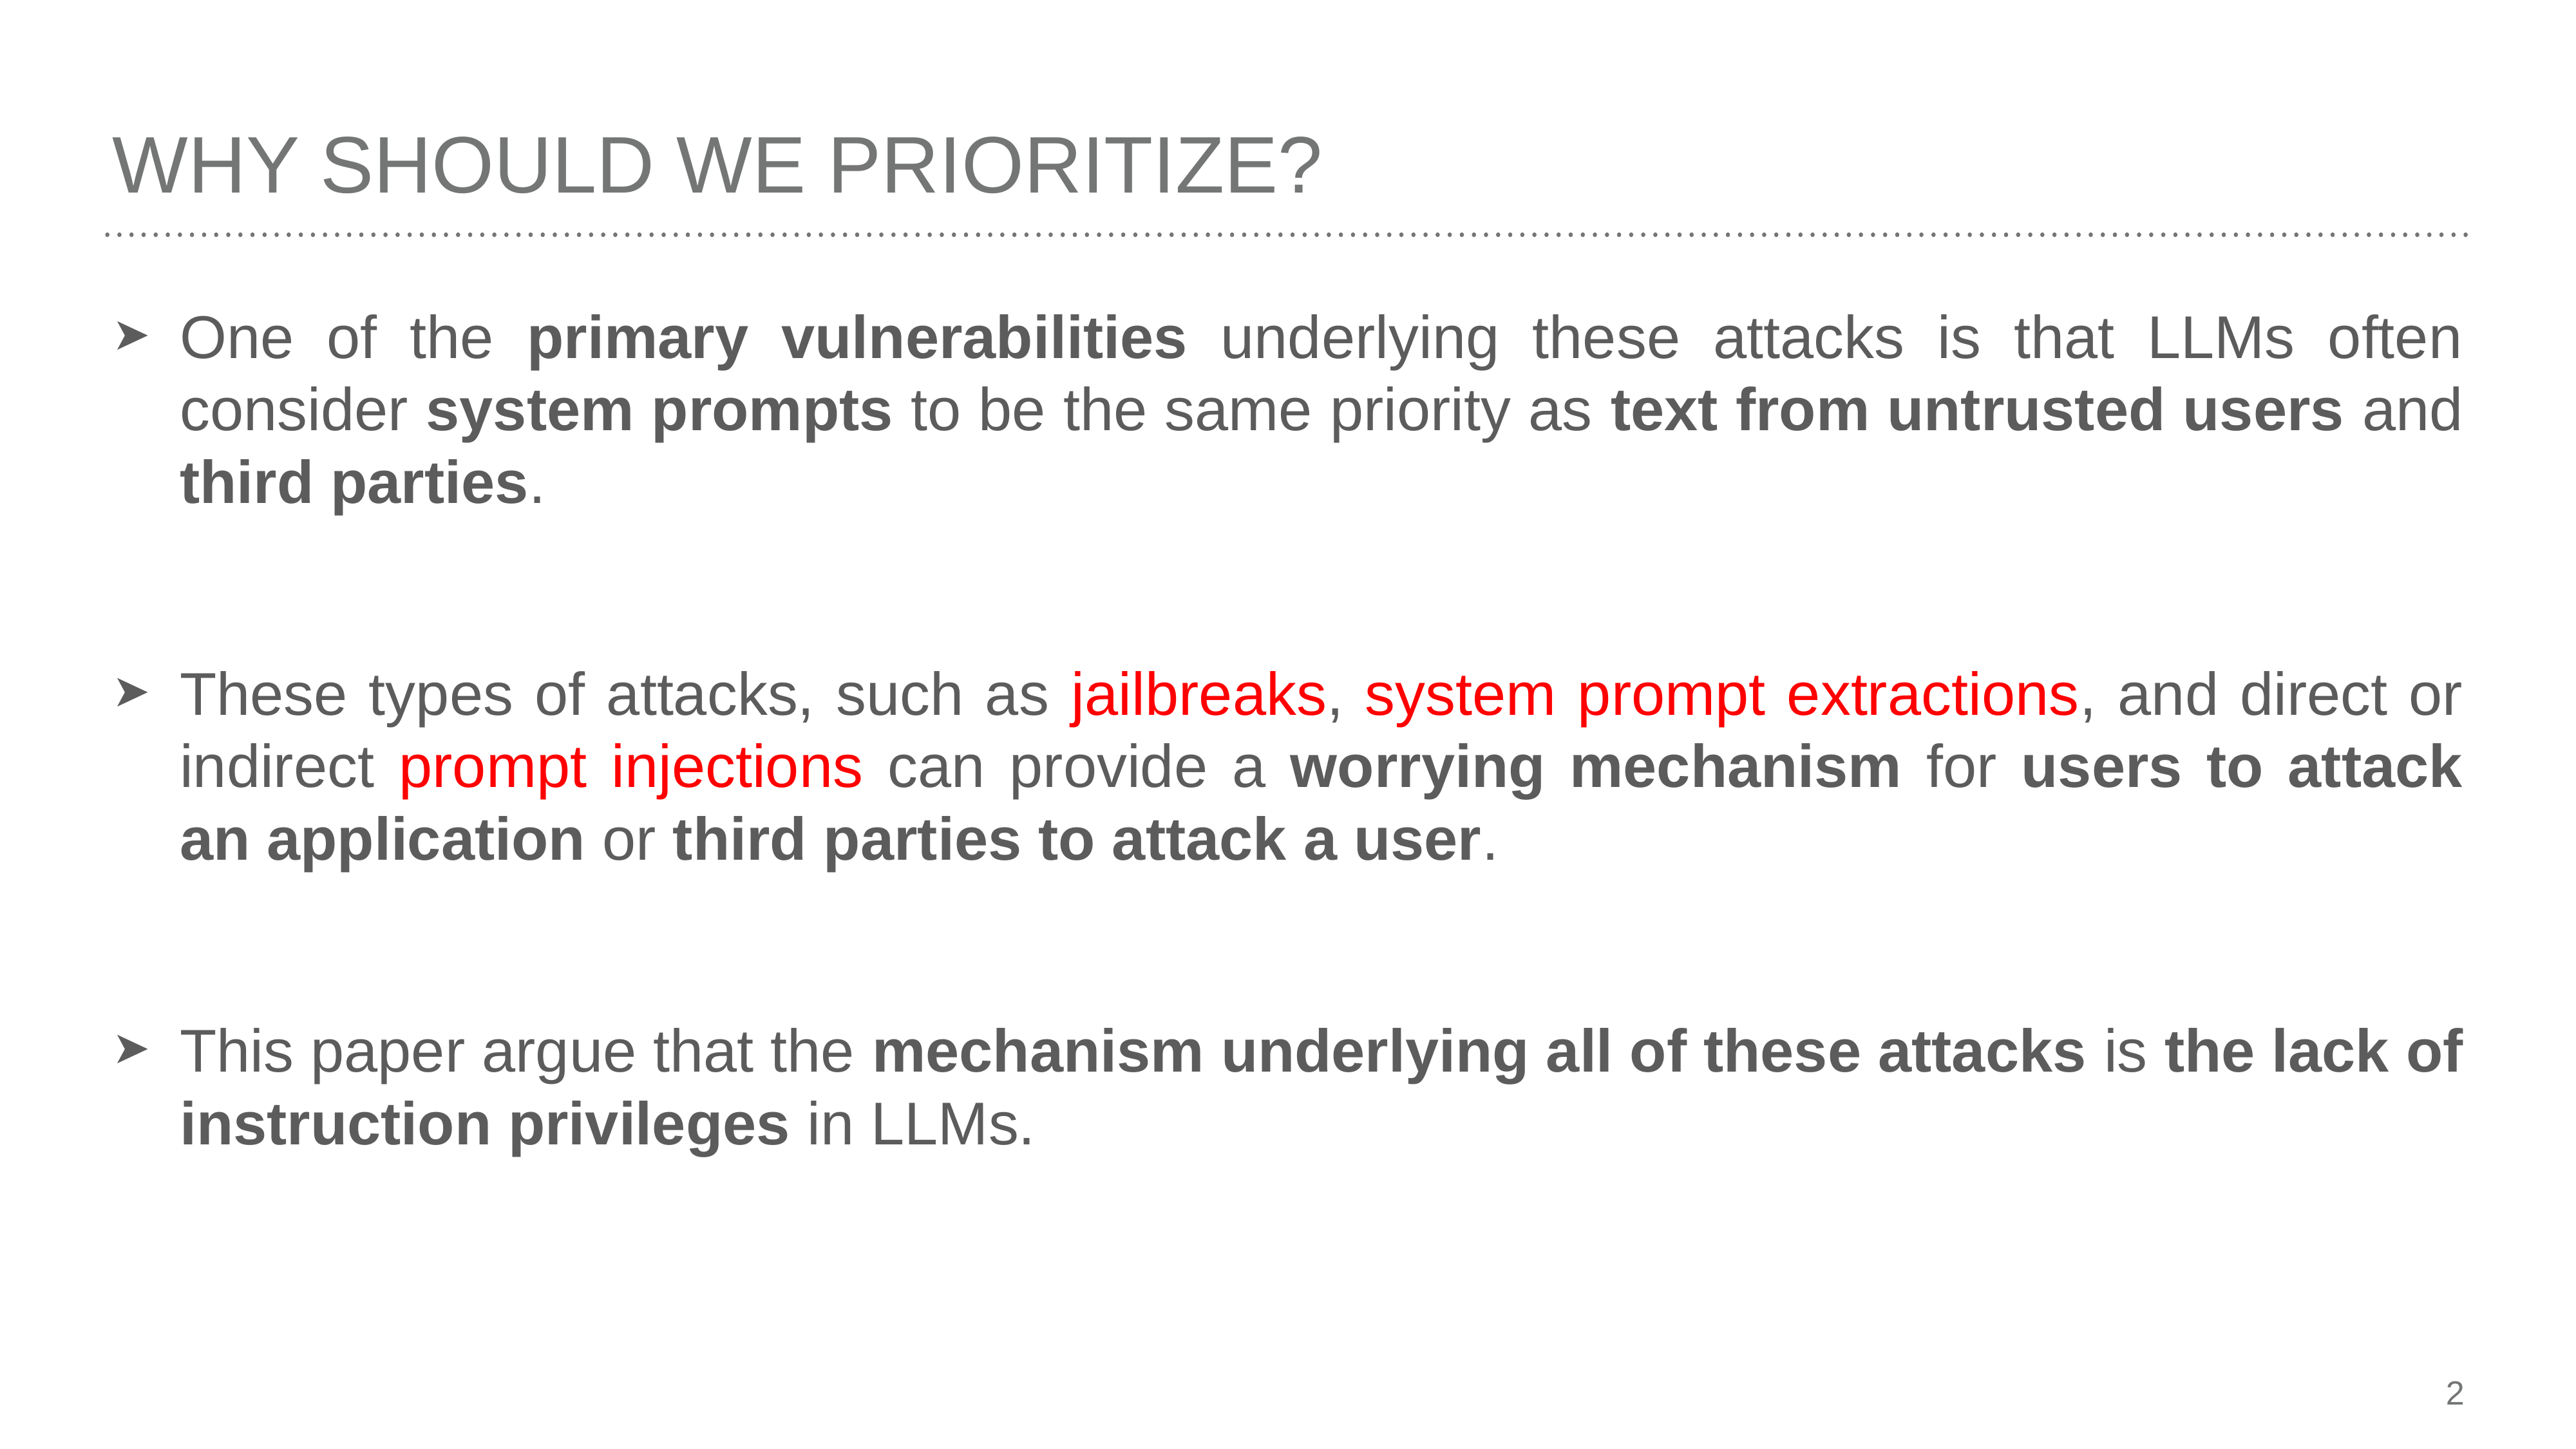

# Why should we prioritize?

One of the primary vulnerabilities underlying these attacks is that LLMs often consider system prompts to be the same priority as text from untrusted users and third parties.

These types of attacks, such as jailbreaks, system prompt extractions, and direct or indirect prompt injections can provide a worrying mechanism for users to attack an application or third parties to attack a user.

This paper argue that the mechanism underlying all of these attacks is the lack of instruction privileges in LLMs.
2